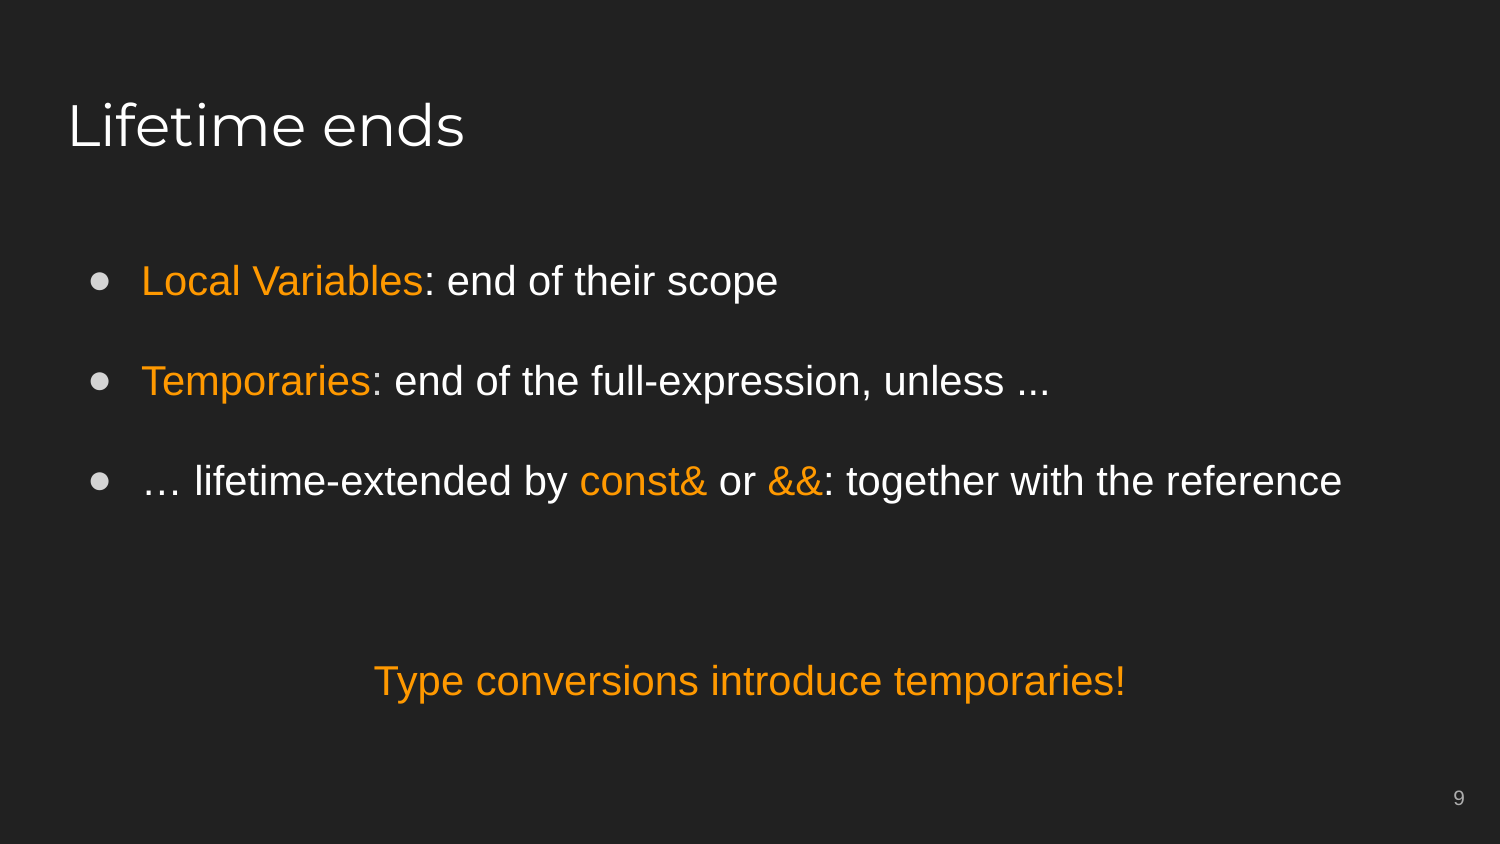

# Lifetime ends
Local Variables: end of their scope
Temporaries: end of the full-expression, unless ...
… lifetime-extended by const& or &&: together with the reference

Type conversions introduce temporaries!
9